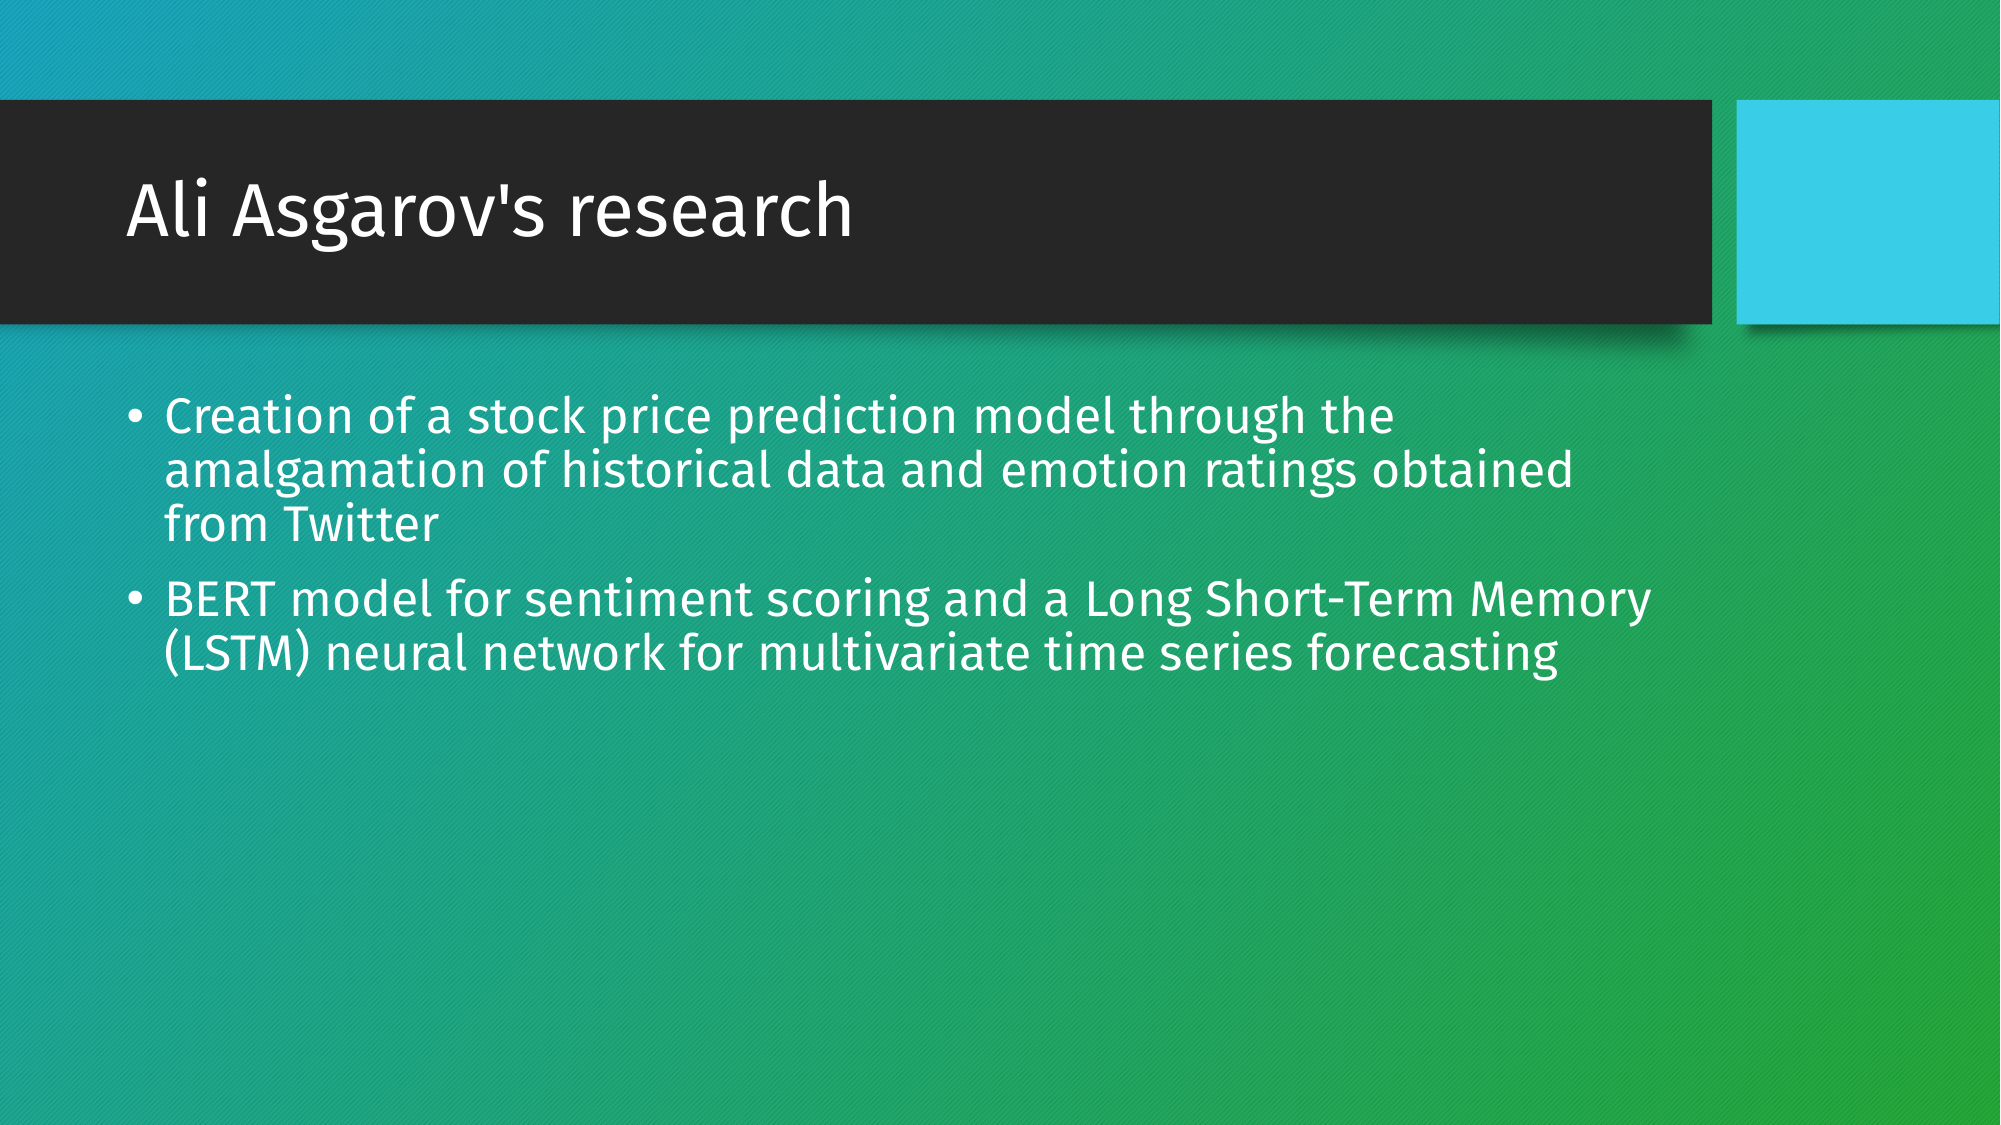

# Ali Asgarov's research
Creation of a stock price prediction model through the amalgamation of historical data and emotion ratings obtained from Twitter
BERT model for sentiment scoring and a Long Short-Term Memory (LSTM) neural network for multivariate time series forecasting